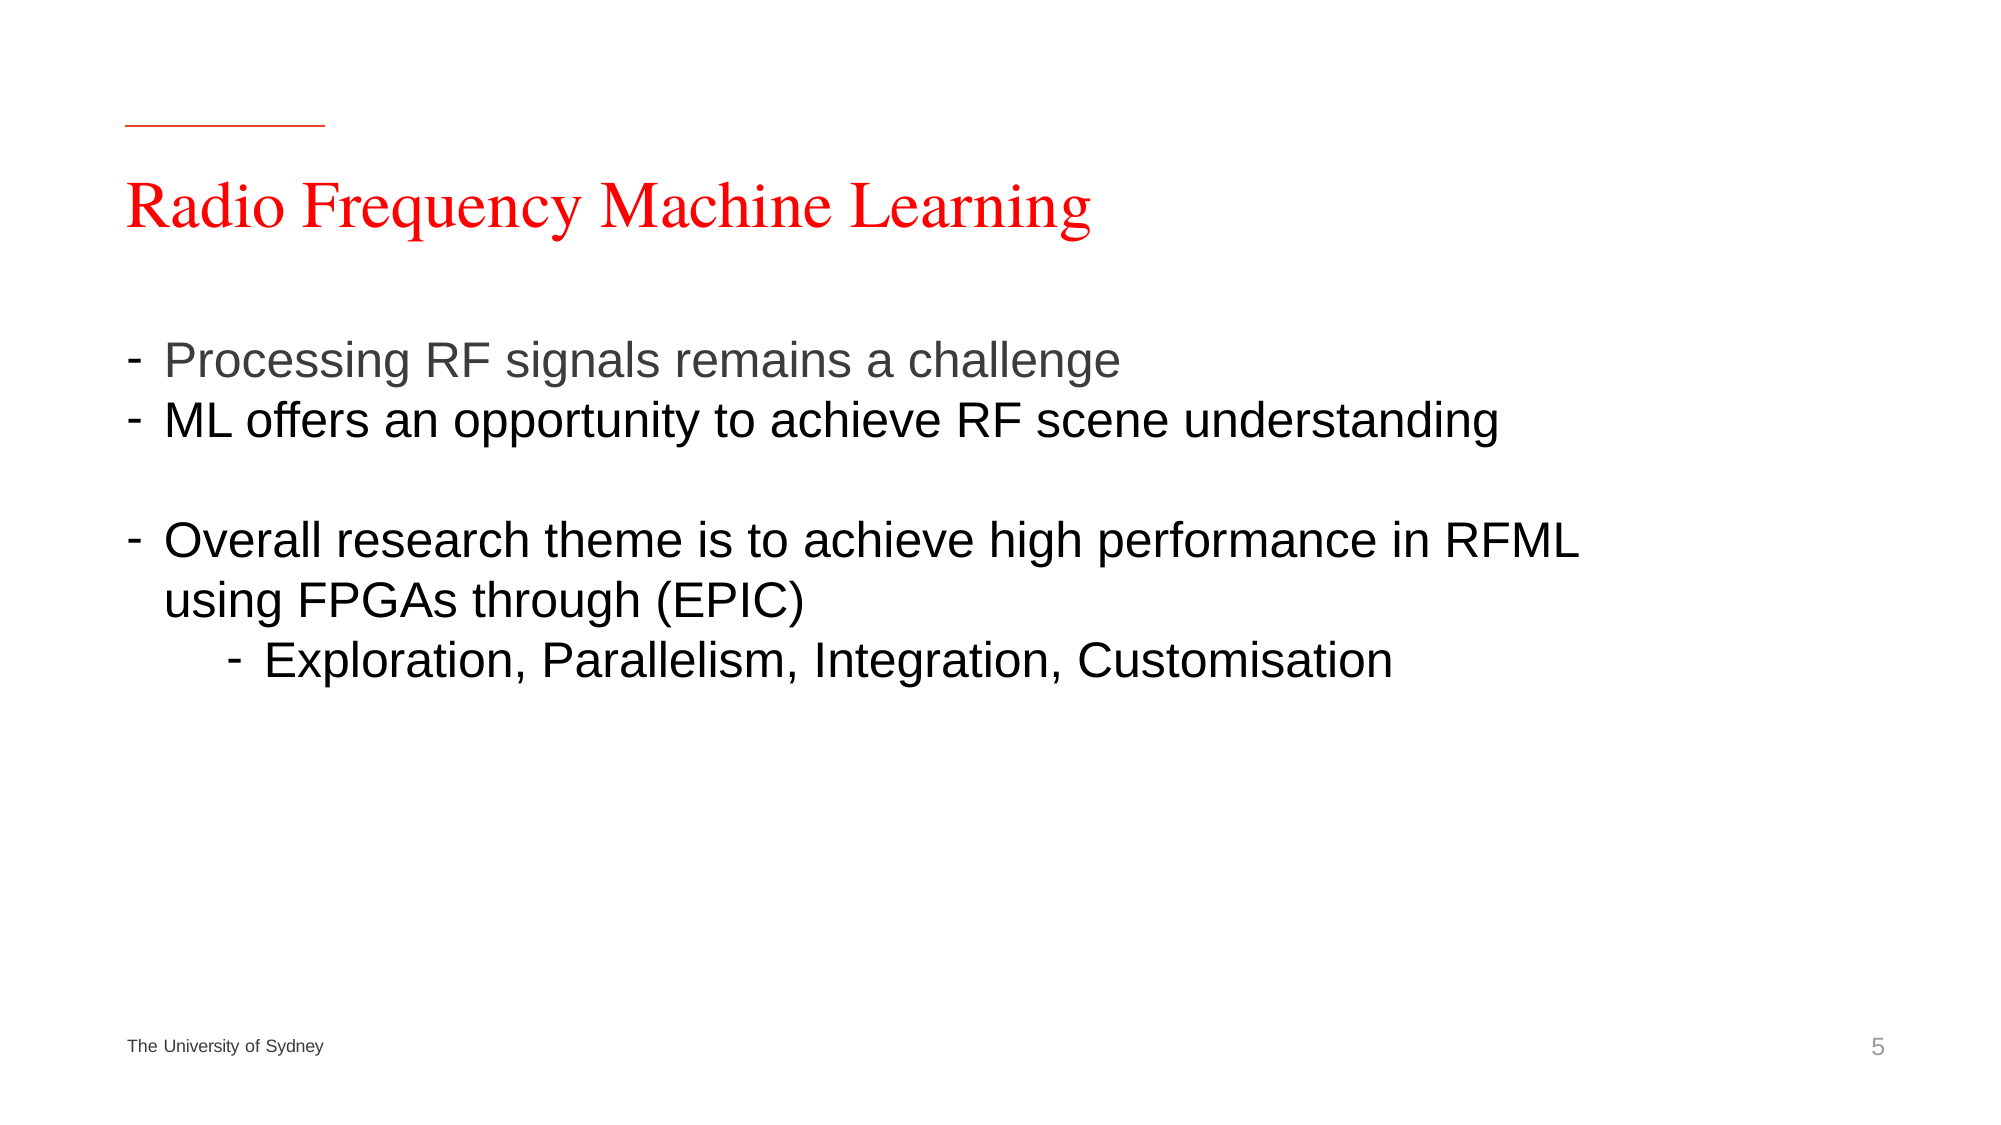

# Radio Frequency Machine Learning
Processing RF signals remains a challenge
ML offers an opportunity to achieve RF scene understanding

Overall research theme is to achieve high performance in RFML using FPGAs through (EPIC)
Exploration, Parallelism, Integration, Customisation

5